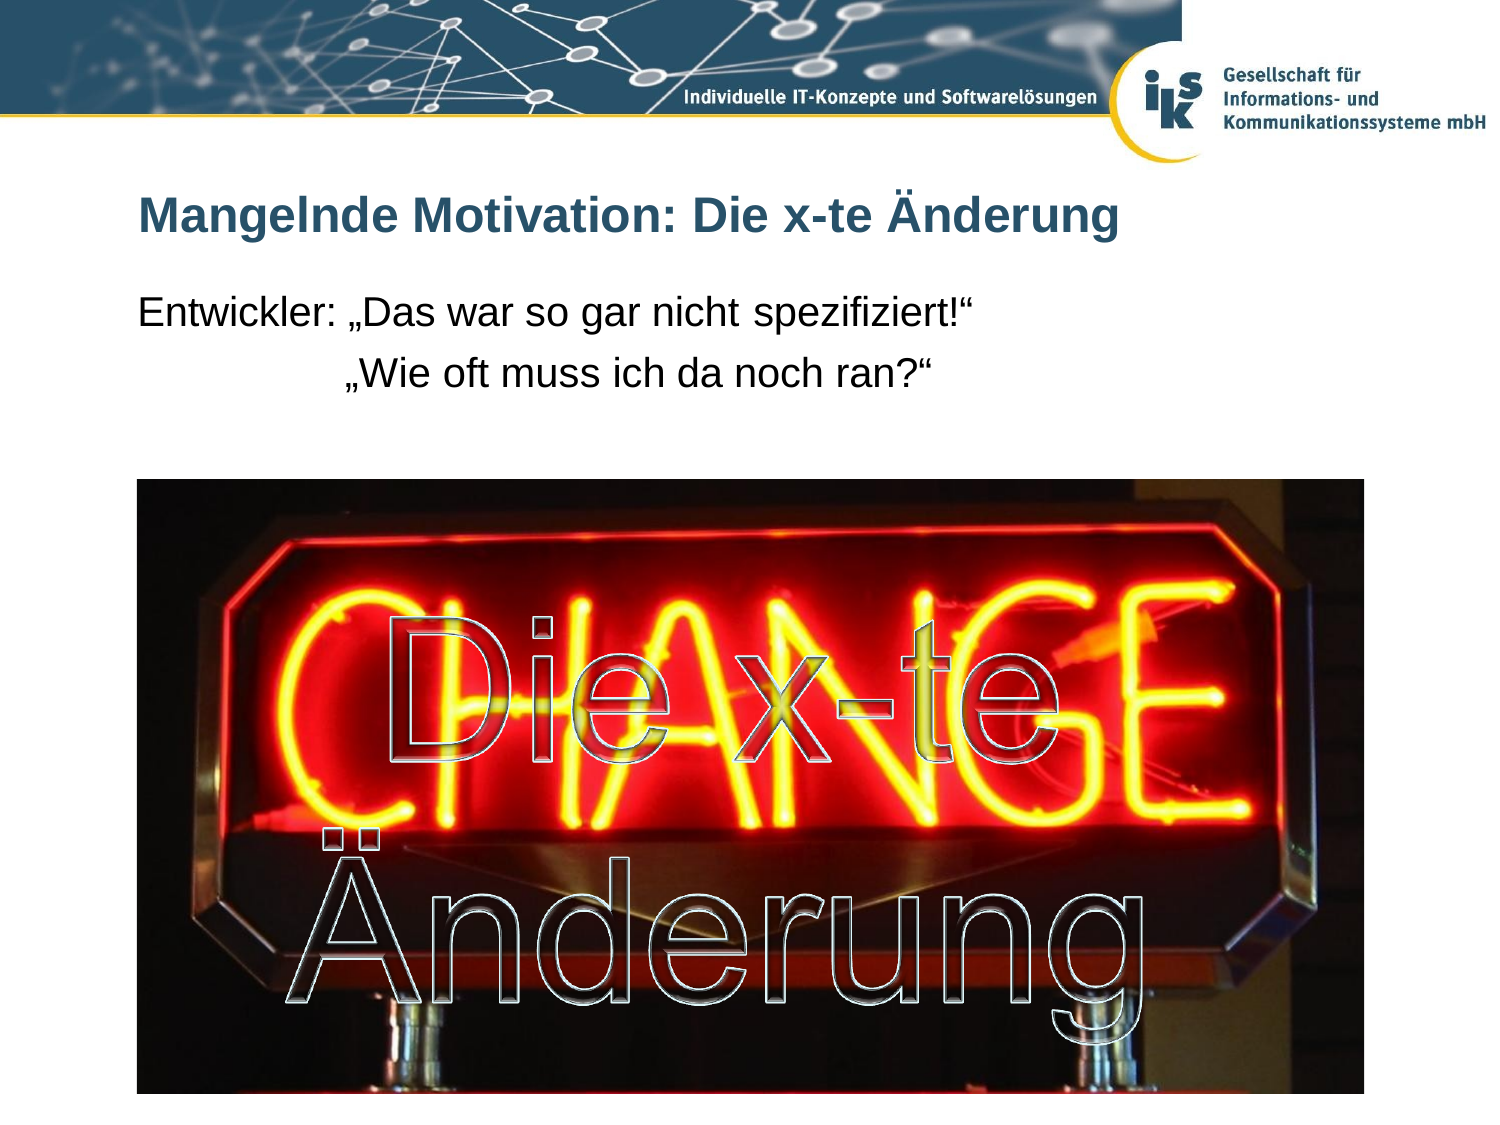

# Mangelnde Motivation: Die x-te Änderung
Entwickler: „Das war so gar nicht spezifiziert!“
„Wie oft muss ich da noch ran?“